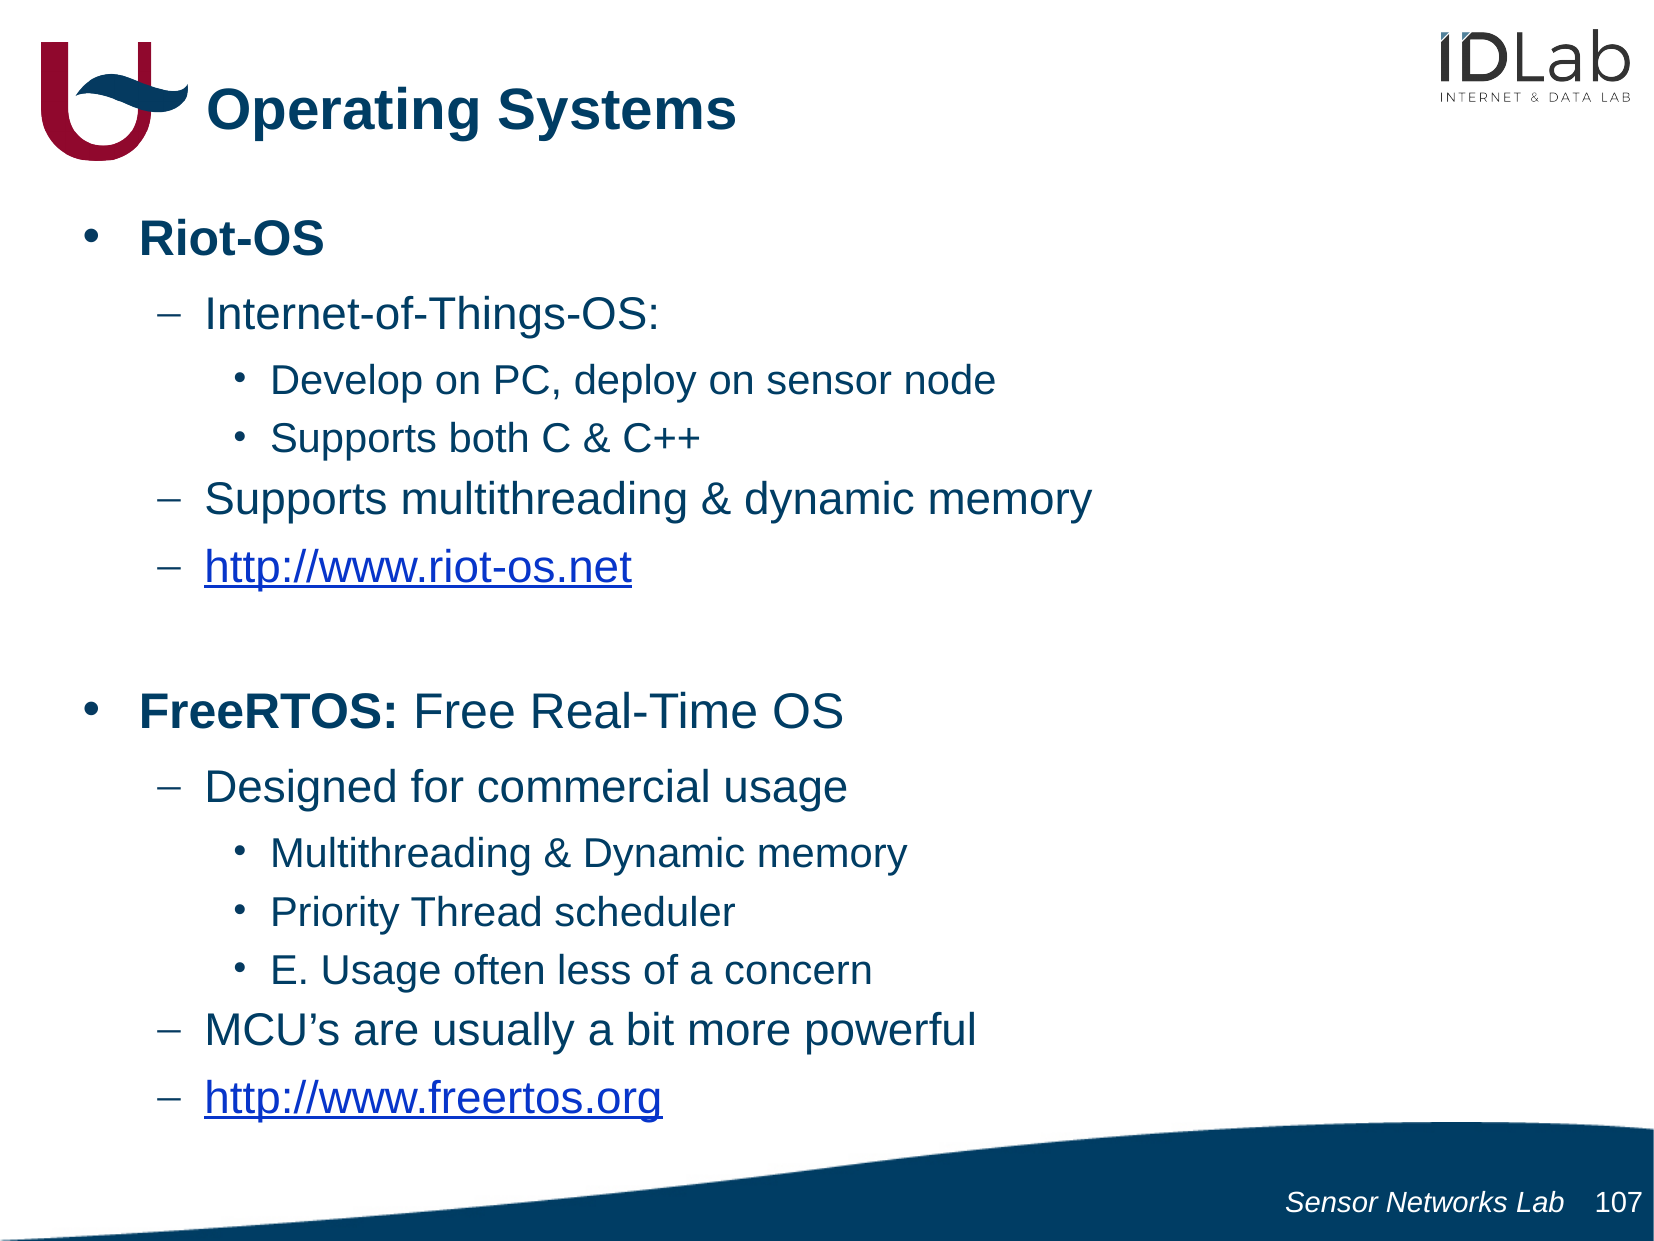

# Operating Systems
Riot-OS
Internet-of-Things-OS:
Develop on PC, deploy on sensor node
Supports both C & C++
Supports multithreading & dynamic memory
http://www.riot-os.net

FreeRTOS: Free Real-Time OS
Designed for commercial usage
Multithreading & Dynamic memory
Priority Thread scheduler
E. Usage often less of a concern
MCU’s are usually a bit more powerful
http://www.freertos.org

Sensor Networks Lab
107